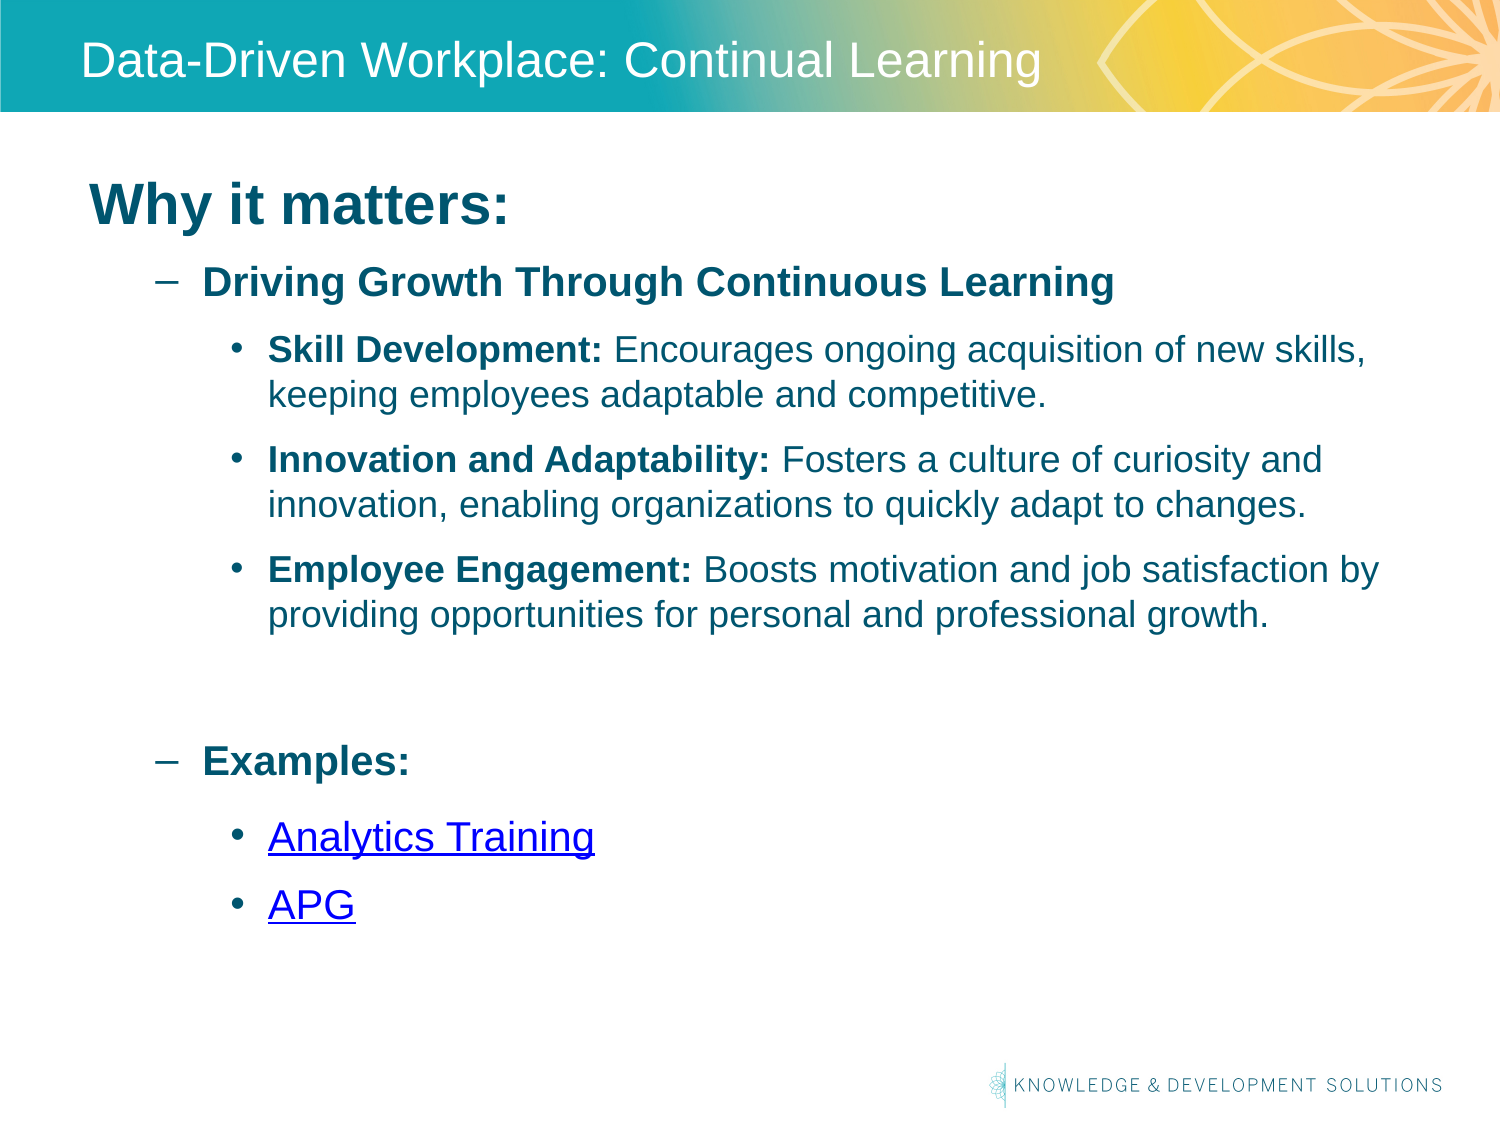

# Data-Driven Workplace: Continual Learning
Why it matters:
Driving Growth Through Continuous Learning
Skill Development: Encourages ongoing acquisition of new skills, keeping employees adaptable and competitive.
Innovation and Adaptability: Fosters a culture of curiosity and innovation, enabling organizations to quickly adapt to changes.
Employee Engagement: Boosts motivation and job satisfaction by providing opportunities for personal and professional growth.

Examples:
Analytics Training
APG